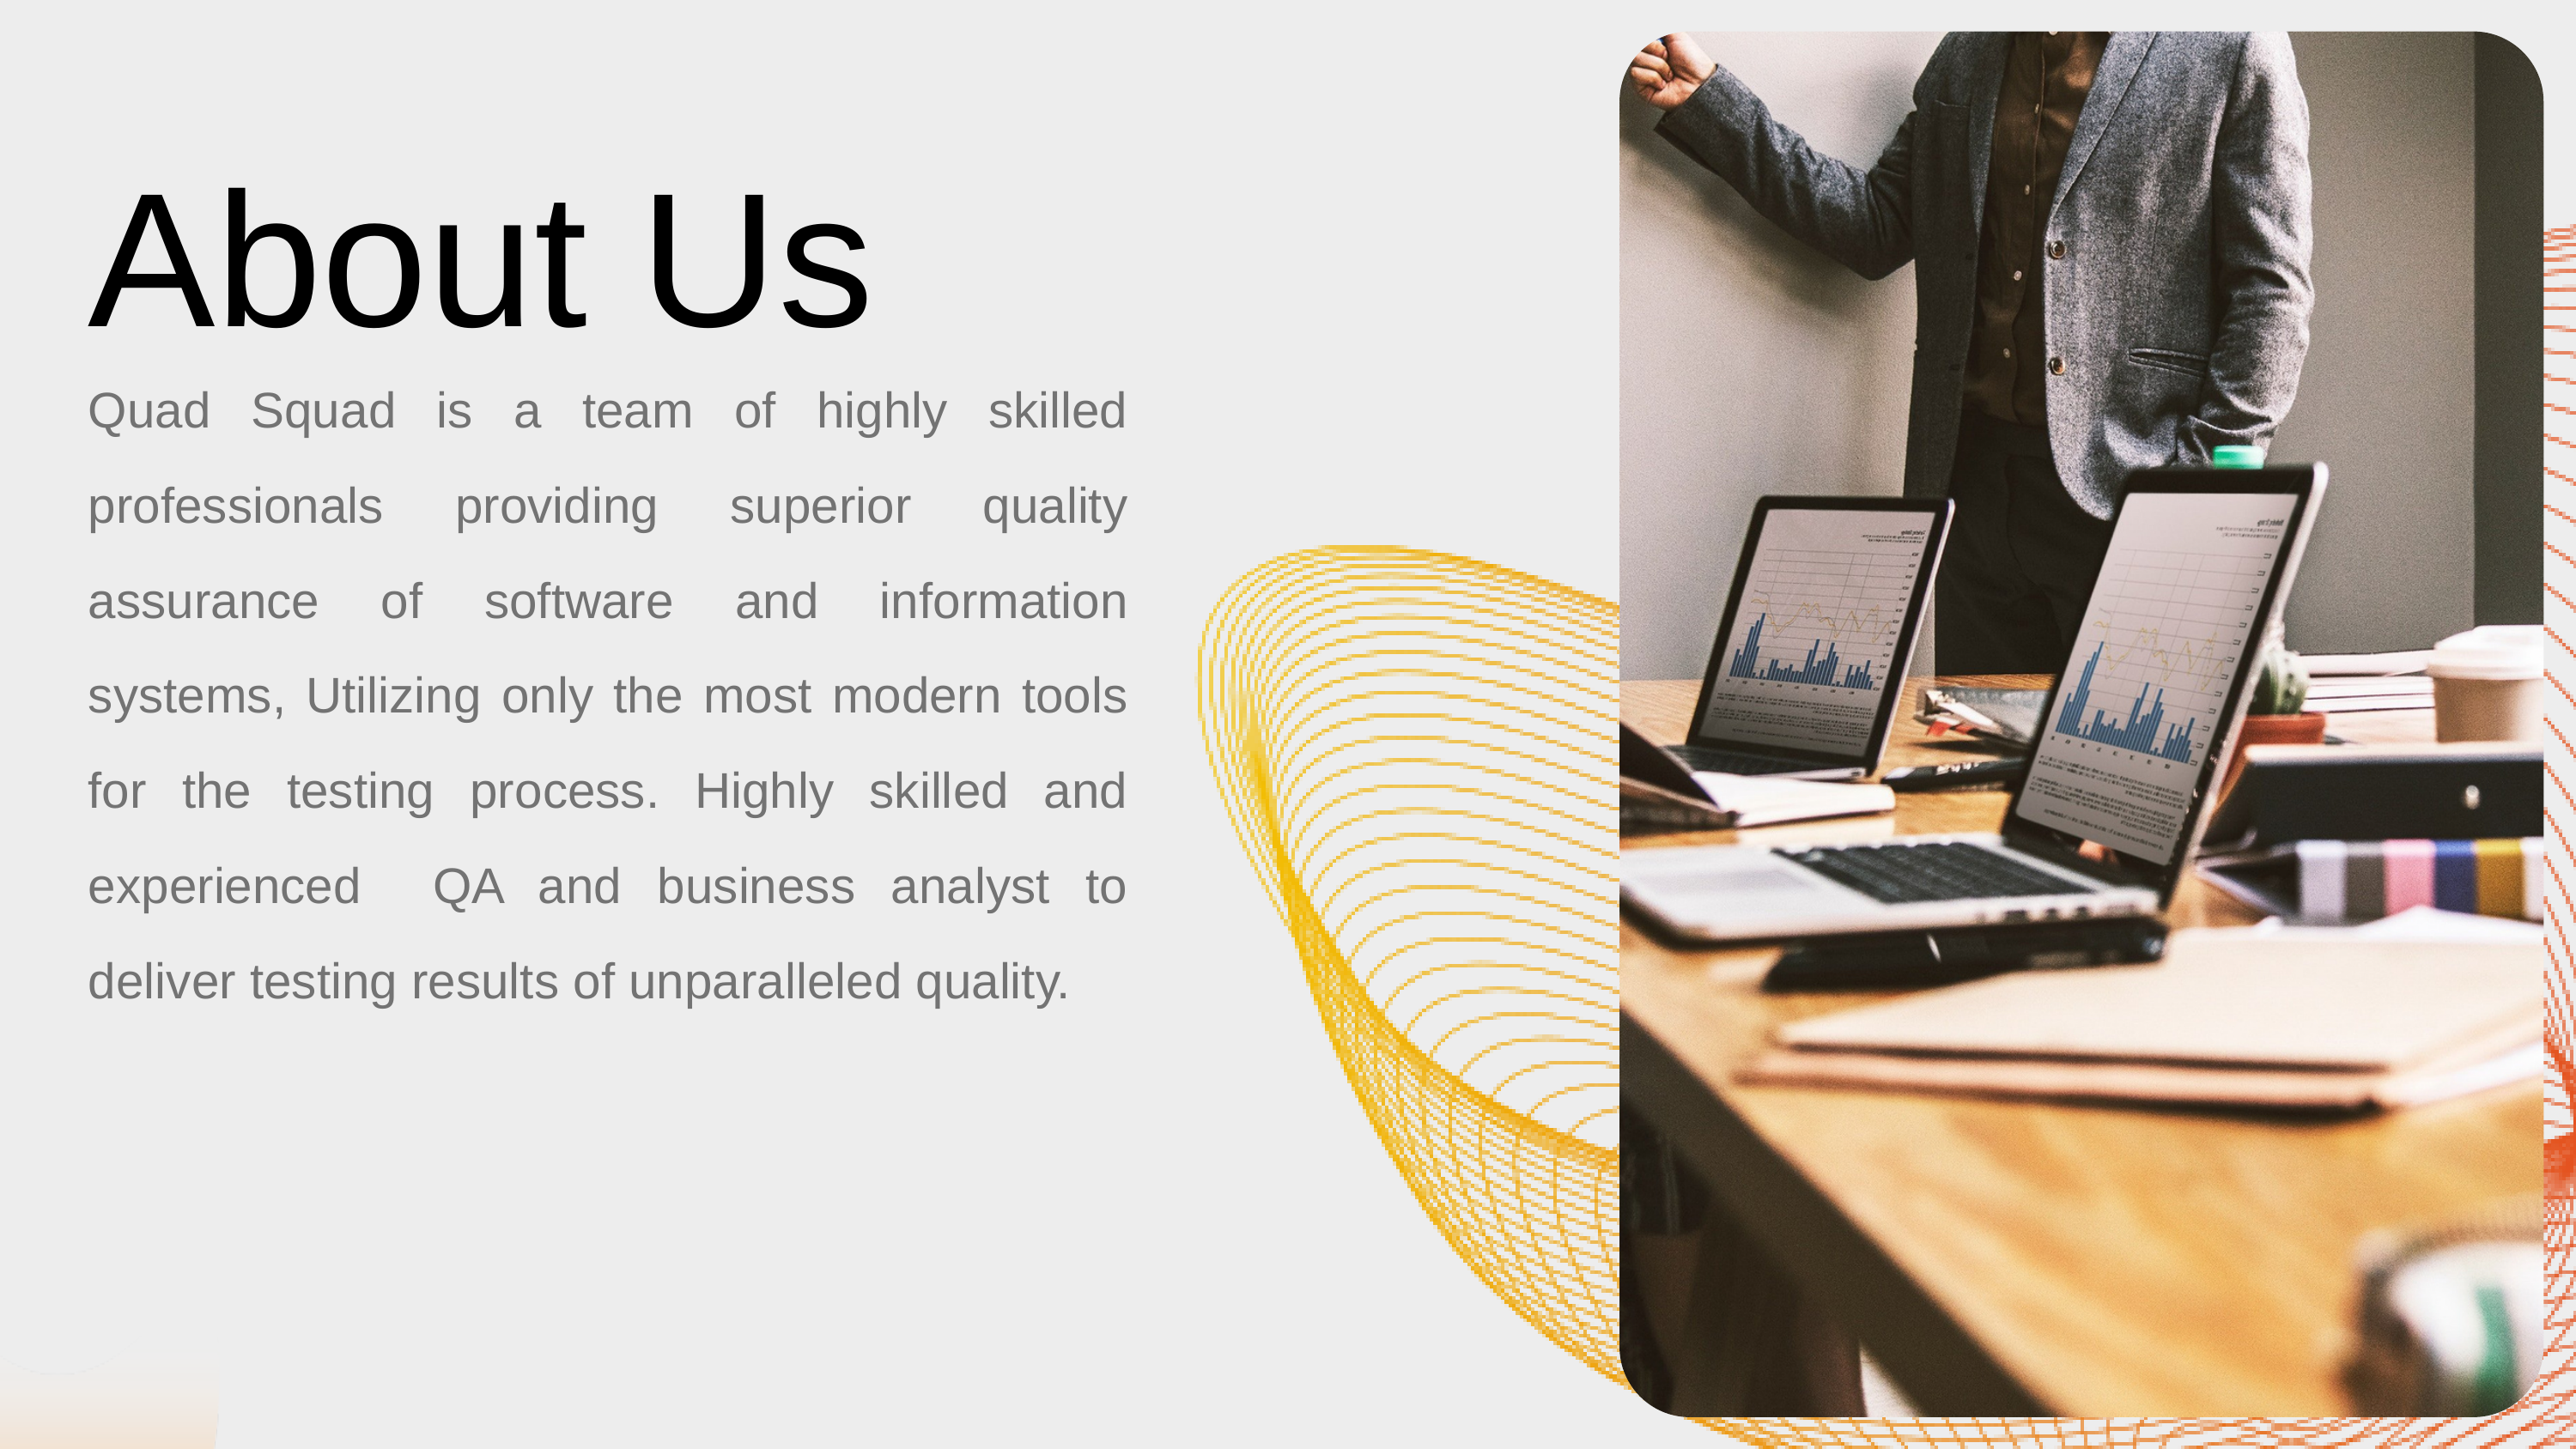

About Us

Quad Squad is a team of highly skilled professionals providing superior quality assurance of software and information systems, Utilizing only the most modern tools for the testing process. Highly skilled and experienced  QA and business analyst to deliver testing results of unparalleled quality.